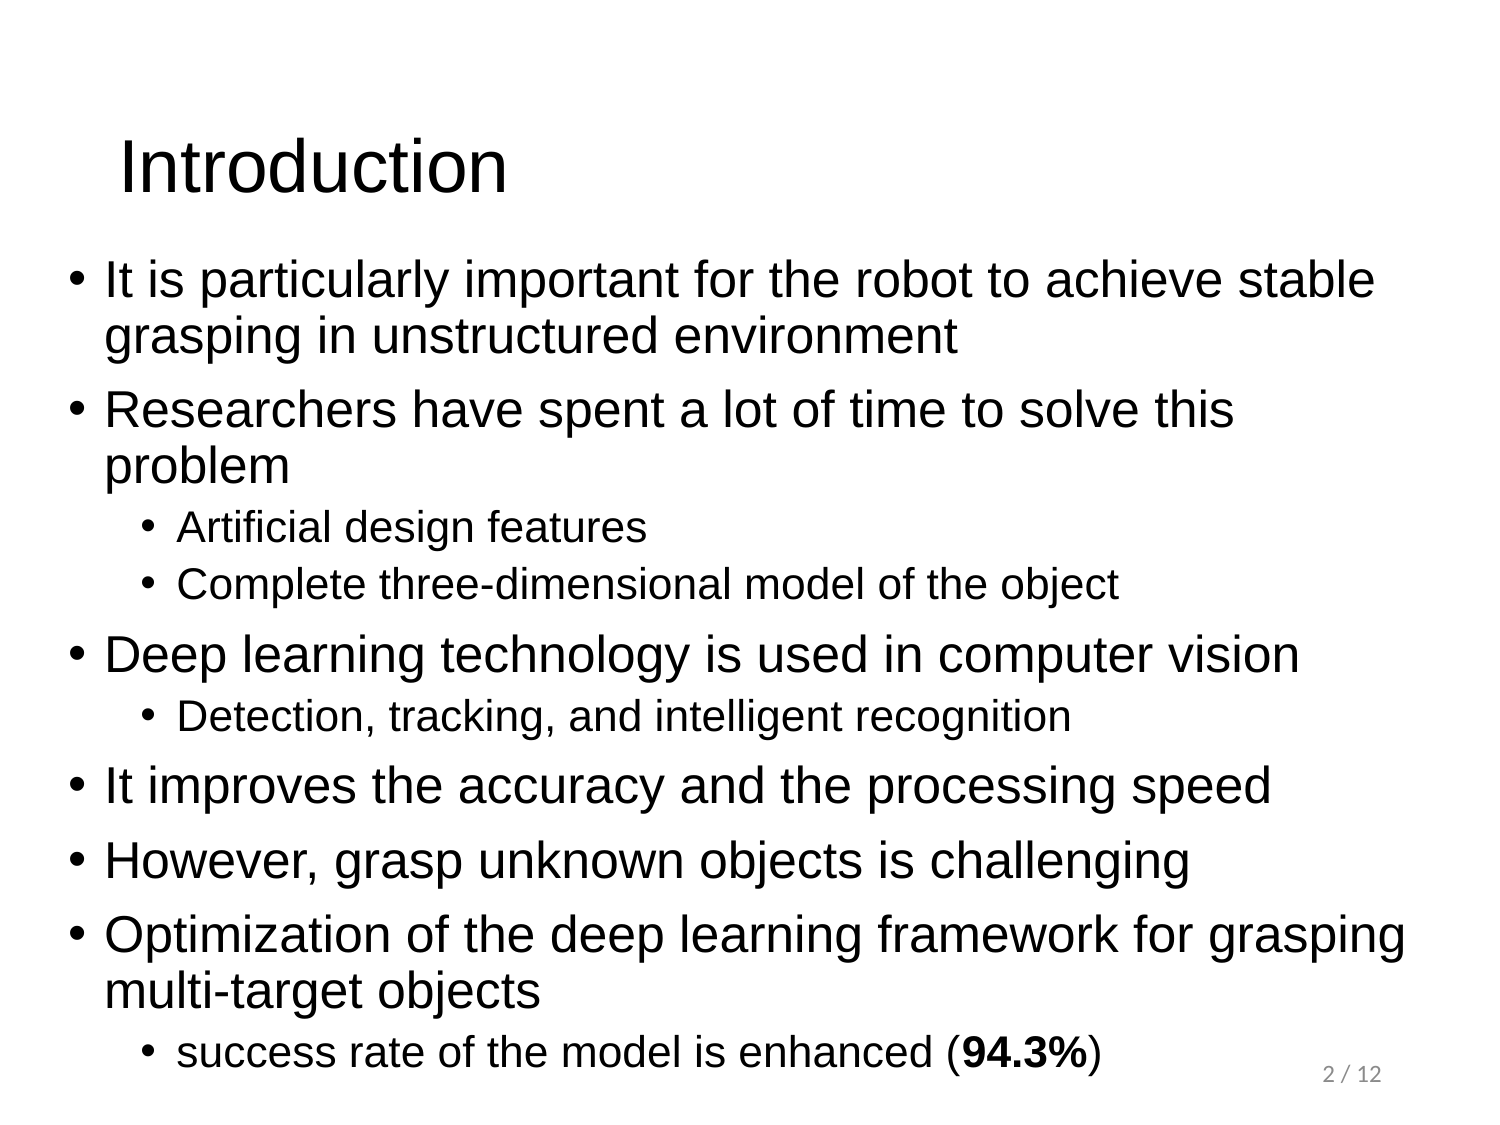

# Introduction
It is particularly important for the robot to achieve stable grasping in unstructured environment
Researchers have spent a lot of time to solve this problem
Artificial design features
Complete three-dimensional model of the object
Deep learning technology is used in computer vision
Detection, tracking, and intelligent recognition
It improves the accuracy and the processing speed
However, grasp unknown objects is challenging
Optimization of the deep learning framework for grasping multi-target objects
success rate of the model is enhanced (94.3%)

2 / 12